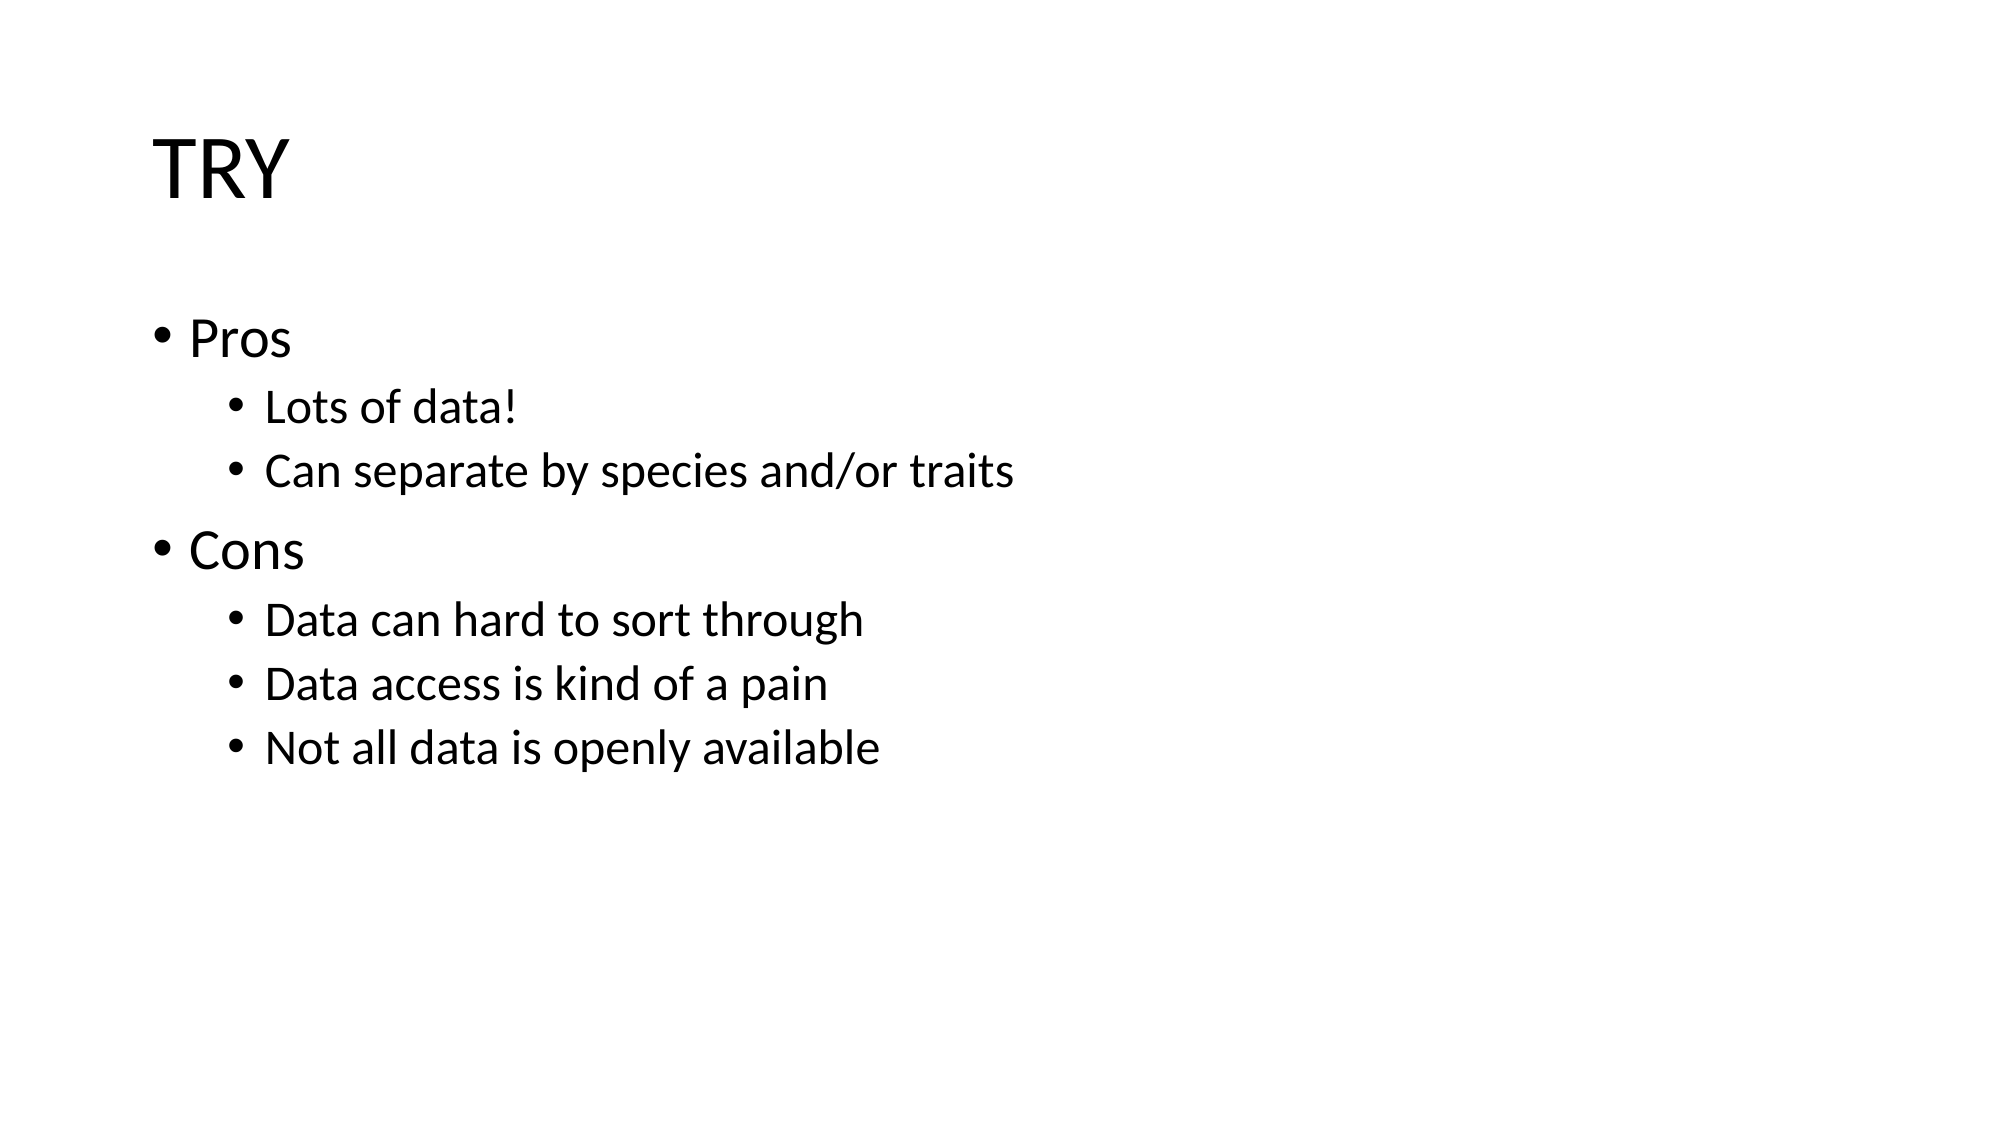

# TRY
Pros
Lots of data!
Can separate by species and/or traits
Cons
Data can hard to sort through
Data access is kind of a pain
Not all data is openly available